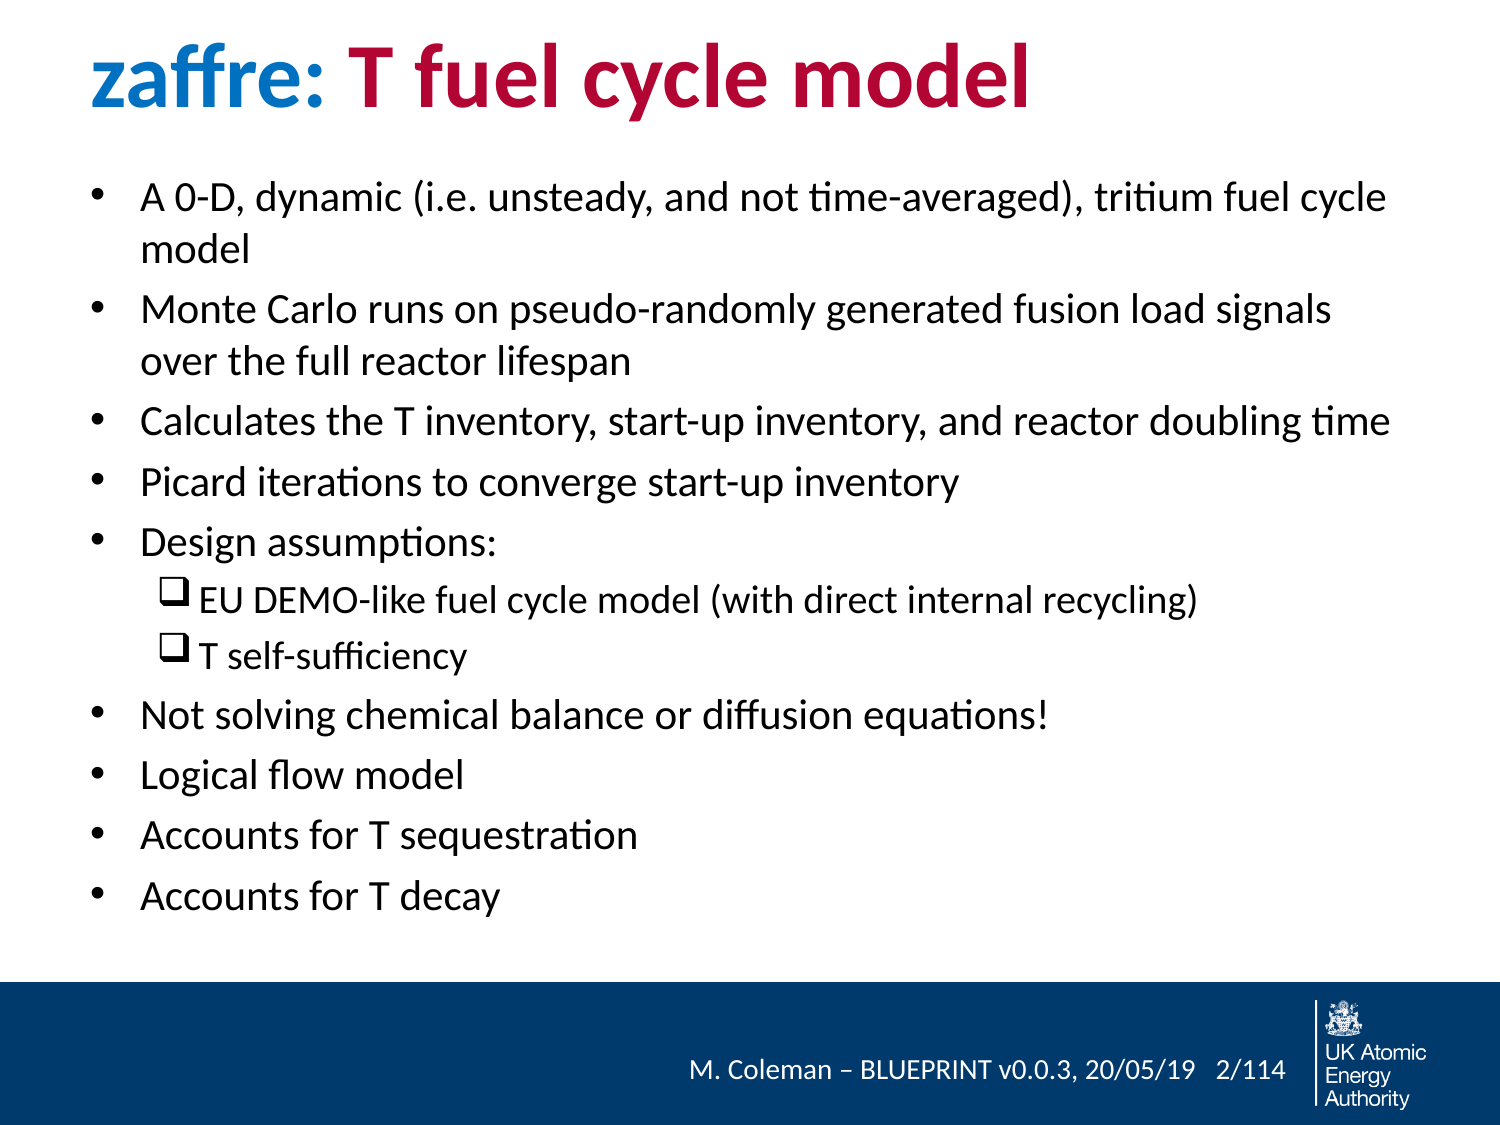

# zaffre: T fuel cycle model
A 0-D, dynamic (i.e. unsteady, and not time-averaged), tritium fuel cycle model
Monte Carlo runs on pseudo-randomly generated fusion load signals over the full reactor lifespan
Calculates the T inventory, start-up inventory, and reactor doubling time
Picard iterations to converge start-up inventory
Design assumptions:
EU DEMO-like fuel cycle model (with direct internal recycling)
T self-sufficiency
Not solving chemical balance or diffusion equations!
Logical flow model
Accounts for T sequestration
Accounts for T decay